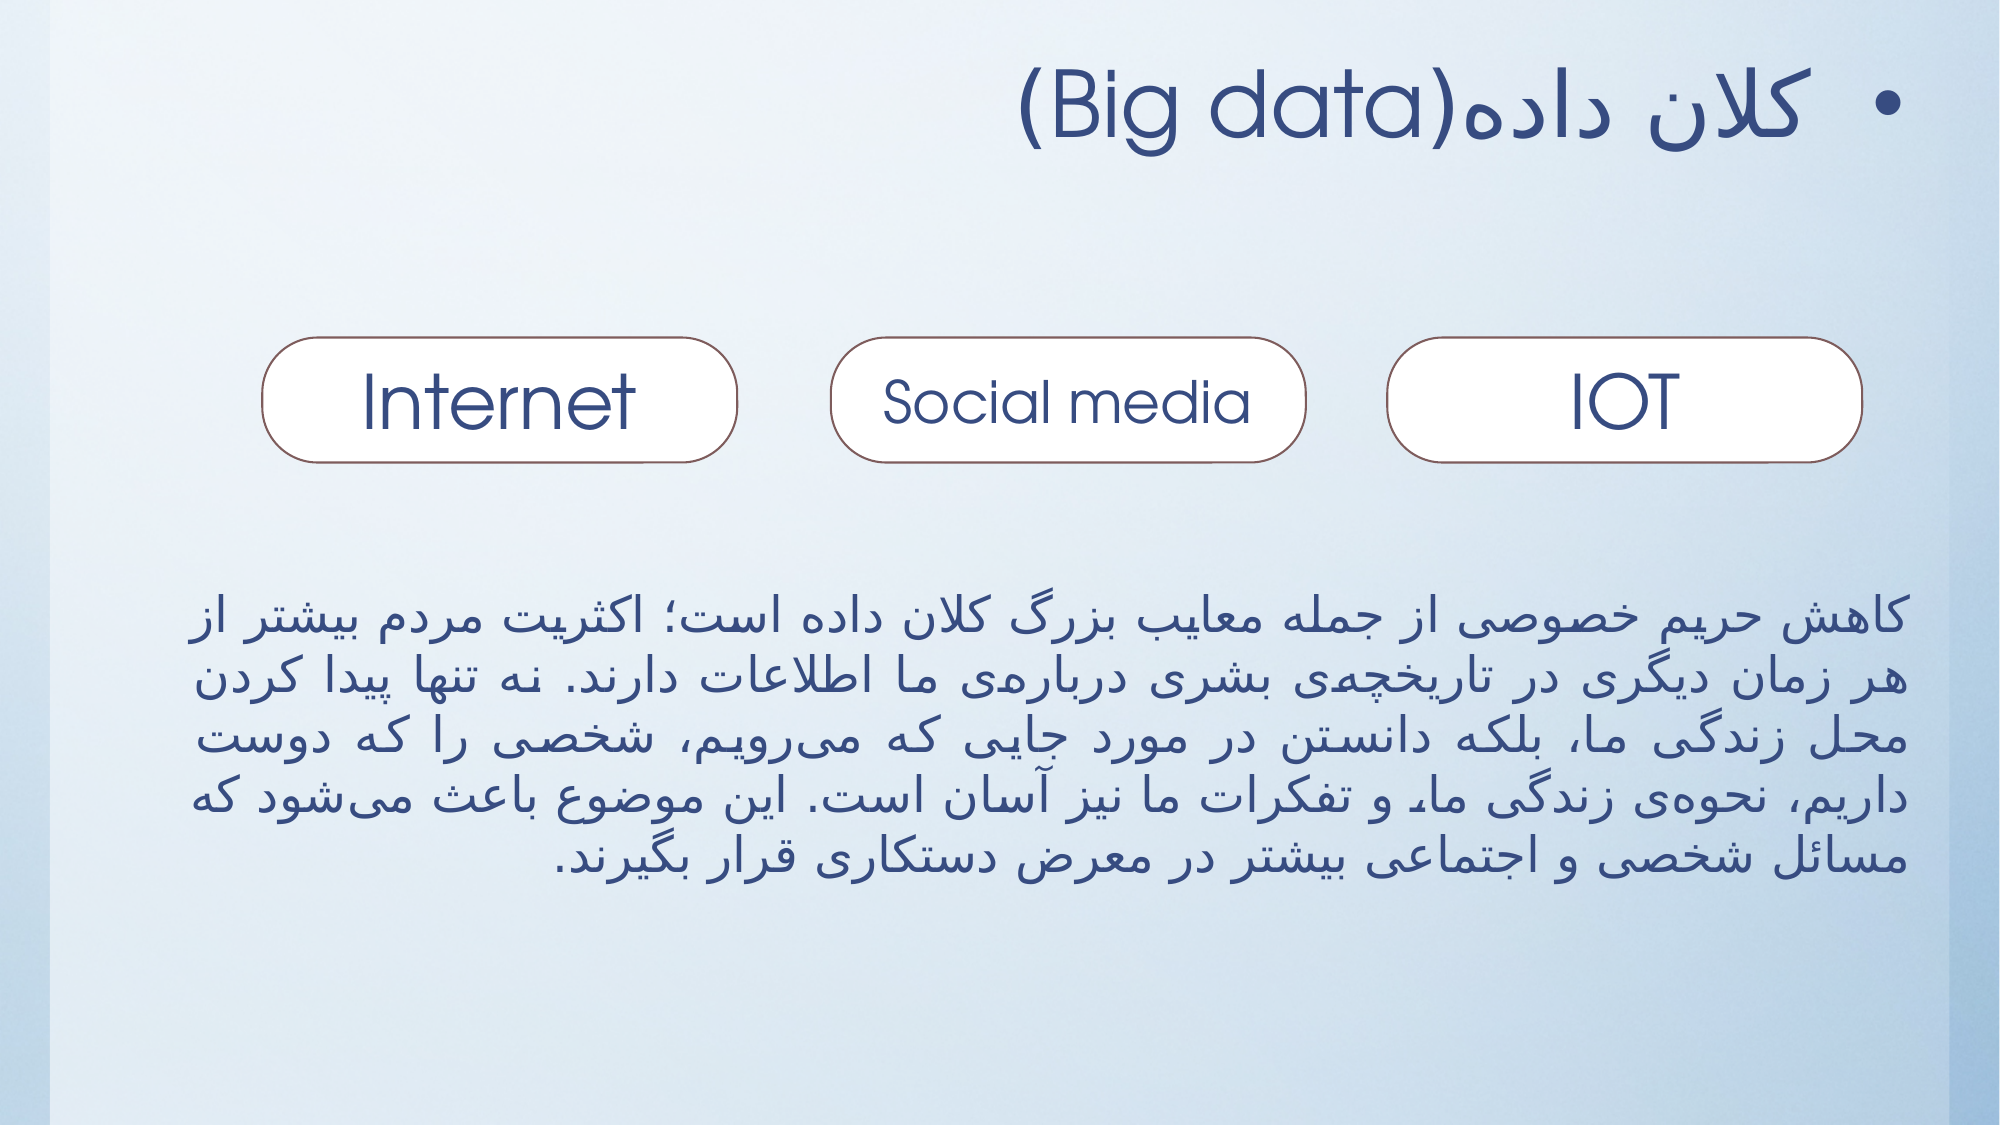

# کلان داده(Big data)
Internet
Social media
IOT
کاهش حریم خصوصی از جمله معایب بزرگ کلان داده است؛ اکثریت مردم بیشتر از هر زمان دیگری در تاریخچه‌ی بشری درباره‌ی ما اطلاعات دارند. نه تنها پیدا کردن محل زندگی ما، بلکه دانستن در مورد جایی که می‌رویم، شخصی را که دوست داریم، نحوه‌ی زندگی ما، و تفکرات ما نیز آسان است. این موضوع باعث می‌شود که مسائل شخصی و اجتماعی بیشتر در معرض دستکاری قرار بگیرند.